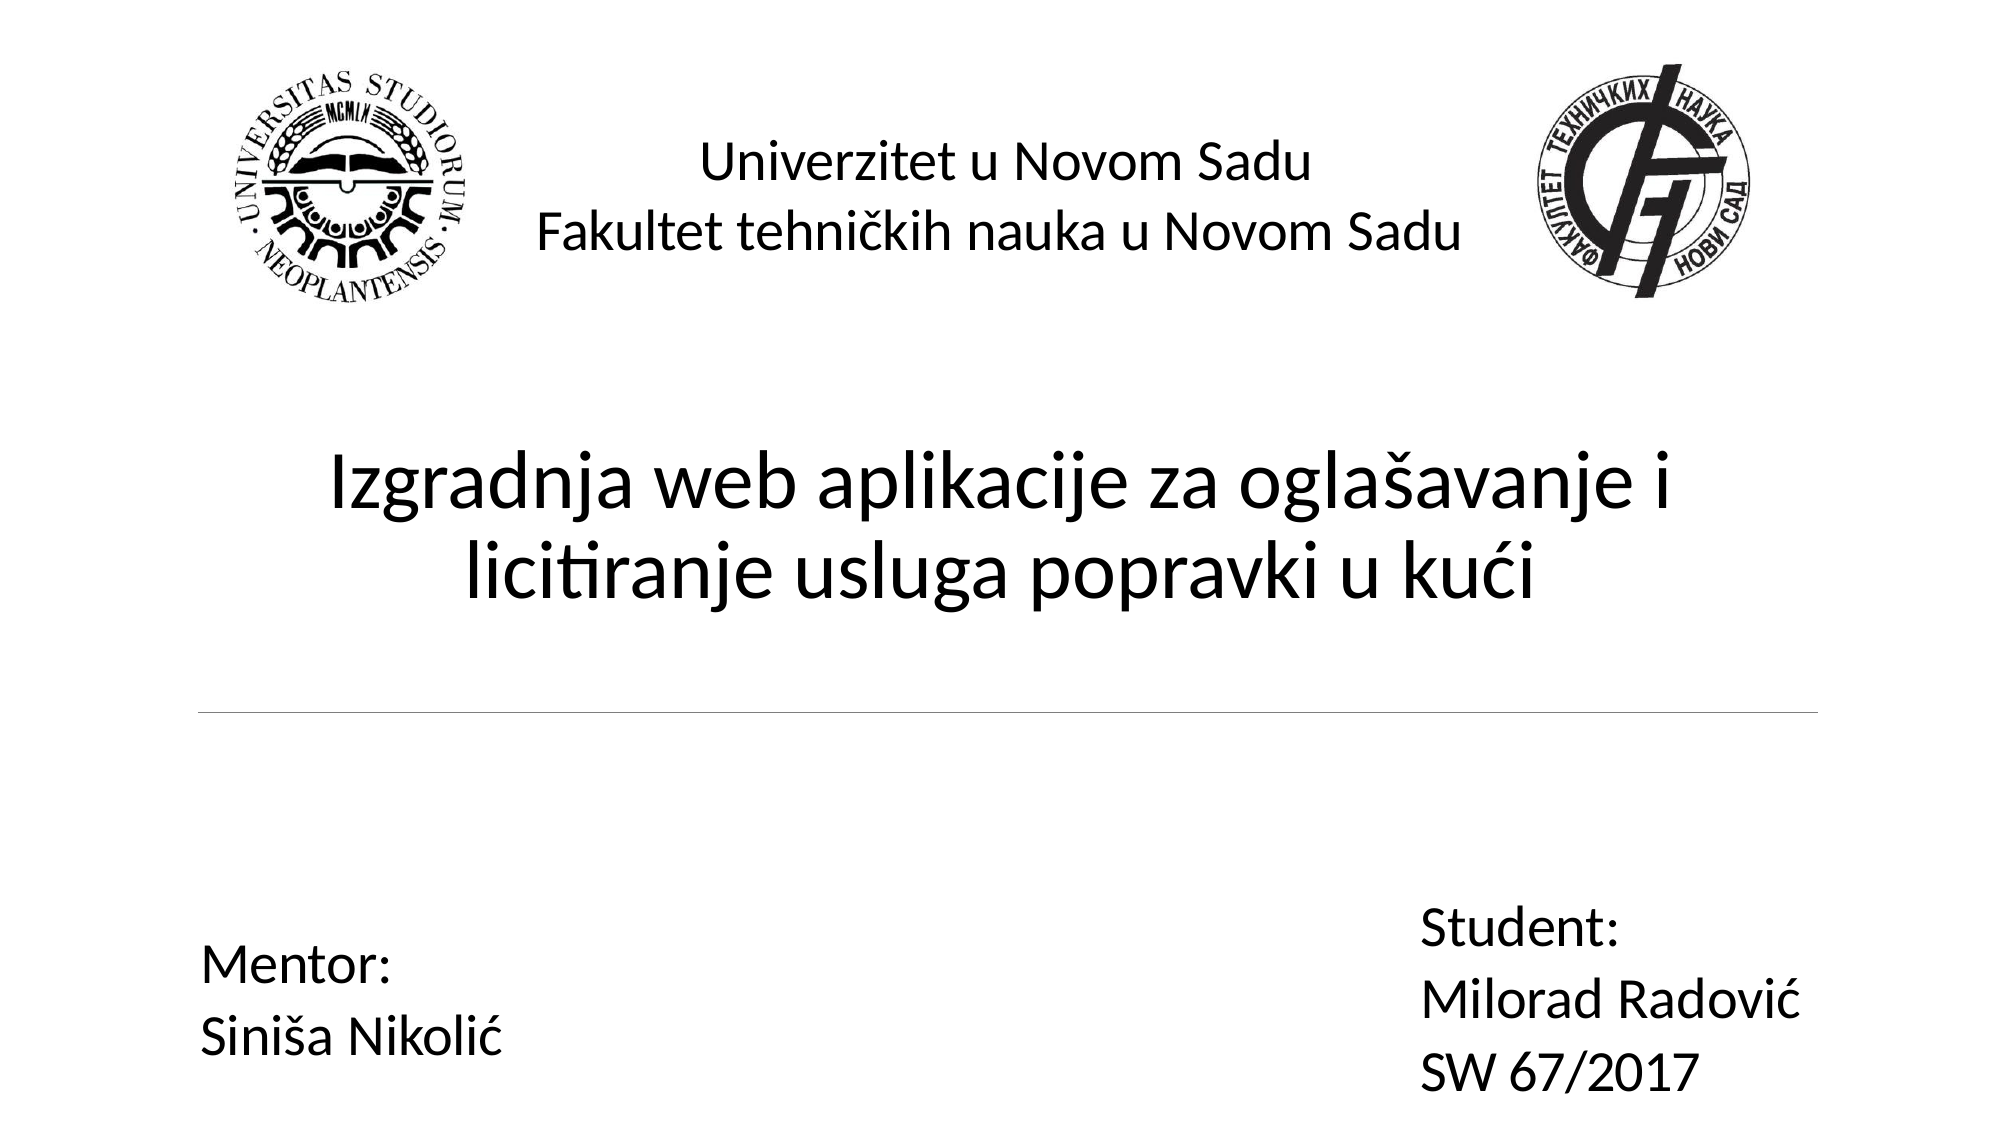

Univerzitet u Novom Sadu
Fakultet tehničkih nauka u Novom Sadu
# Izgradnja web aplikacije za oglašavanje i licitiranje usluga popravki u kući

Student:
Milorad Radović
SW 67/2017
Mentor:
Siniša Nikolić